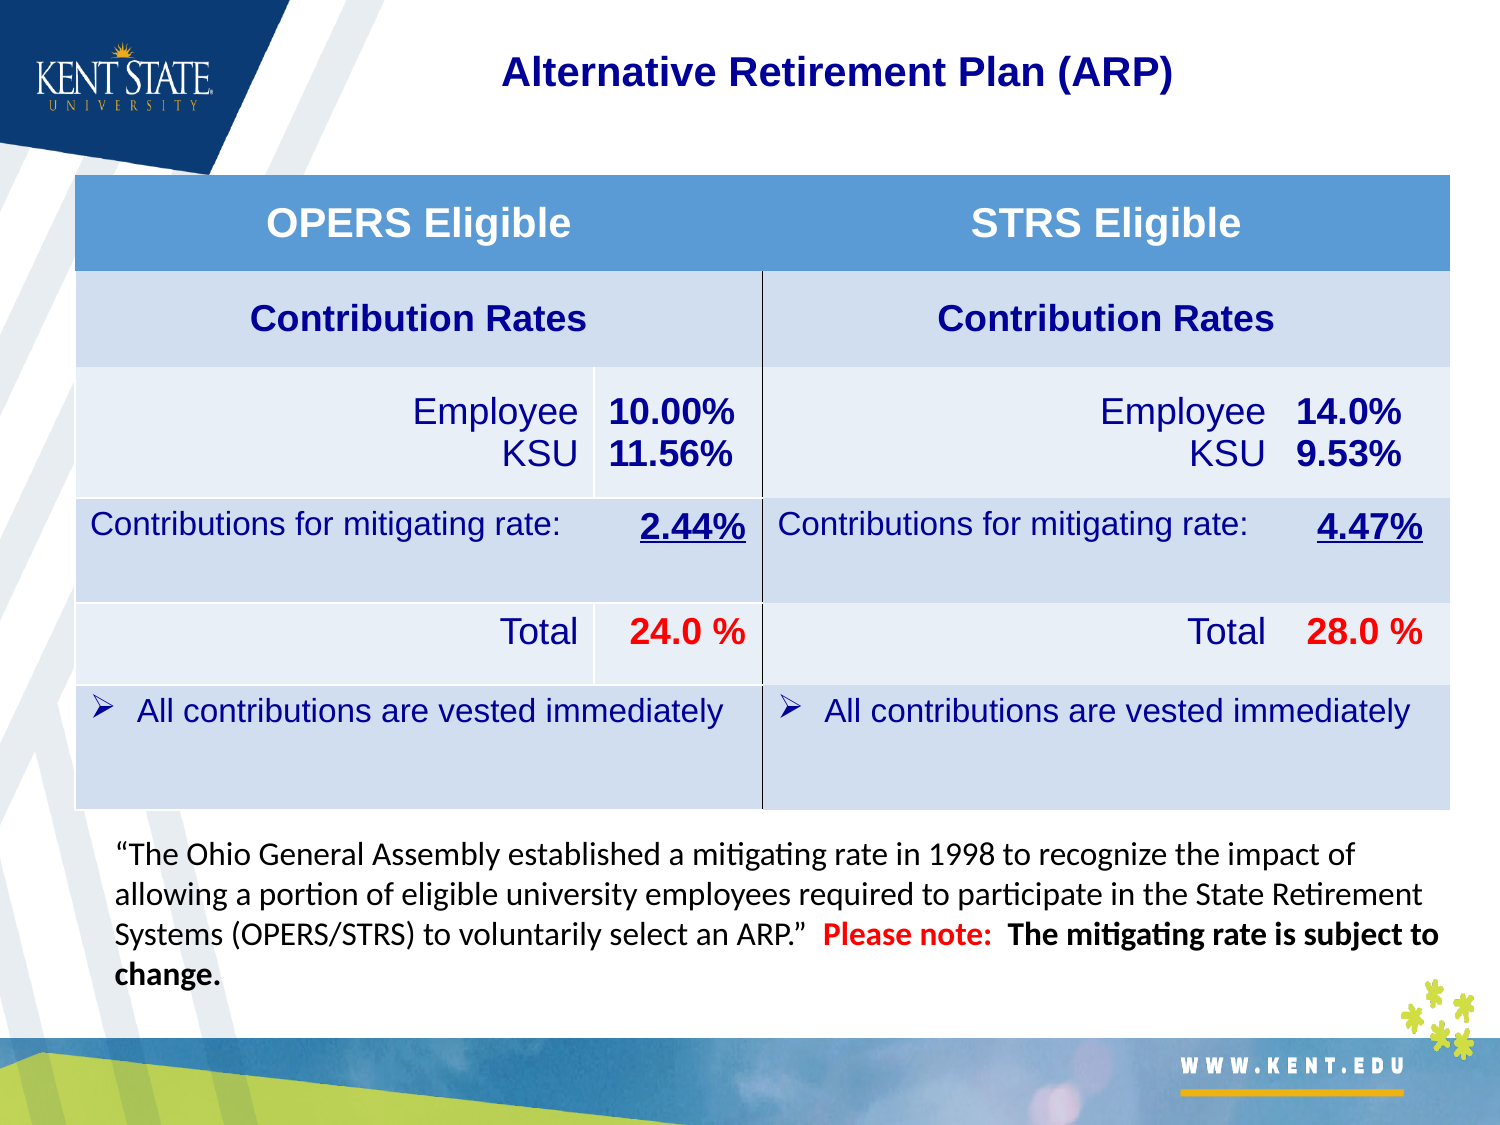

Alternative Retirement Plan (ARP)
| OPERS Eligible |  | STRS Eligible |  |
| --- | --- | --- | --- |
| Contribution Rates |  | Contribution Rates |  |
| Employee KSU | 10.00% 11.56% | Employee KSU | 14.0% 9.53% |
| Contributions for mitigating rate: | 2.44% | Contributions for mitigating rate: | 4.47% |
| Total | 24.0 % | Total | 28.0 % |
| All contributions are vested immediately |  | All contributions are vested immediately |  |
“The Ohio General Assembly established a mitigating rate in 1998 to recognize the impact of allowing a portion of eligible university employees required to participate in the State Retirement Systems (OPERS/STRS) to voluntarily select an ARP.”  Please note:  The mitigating rate is subject to change.